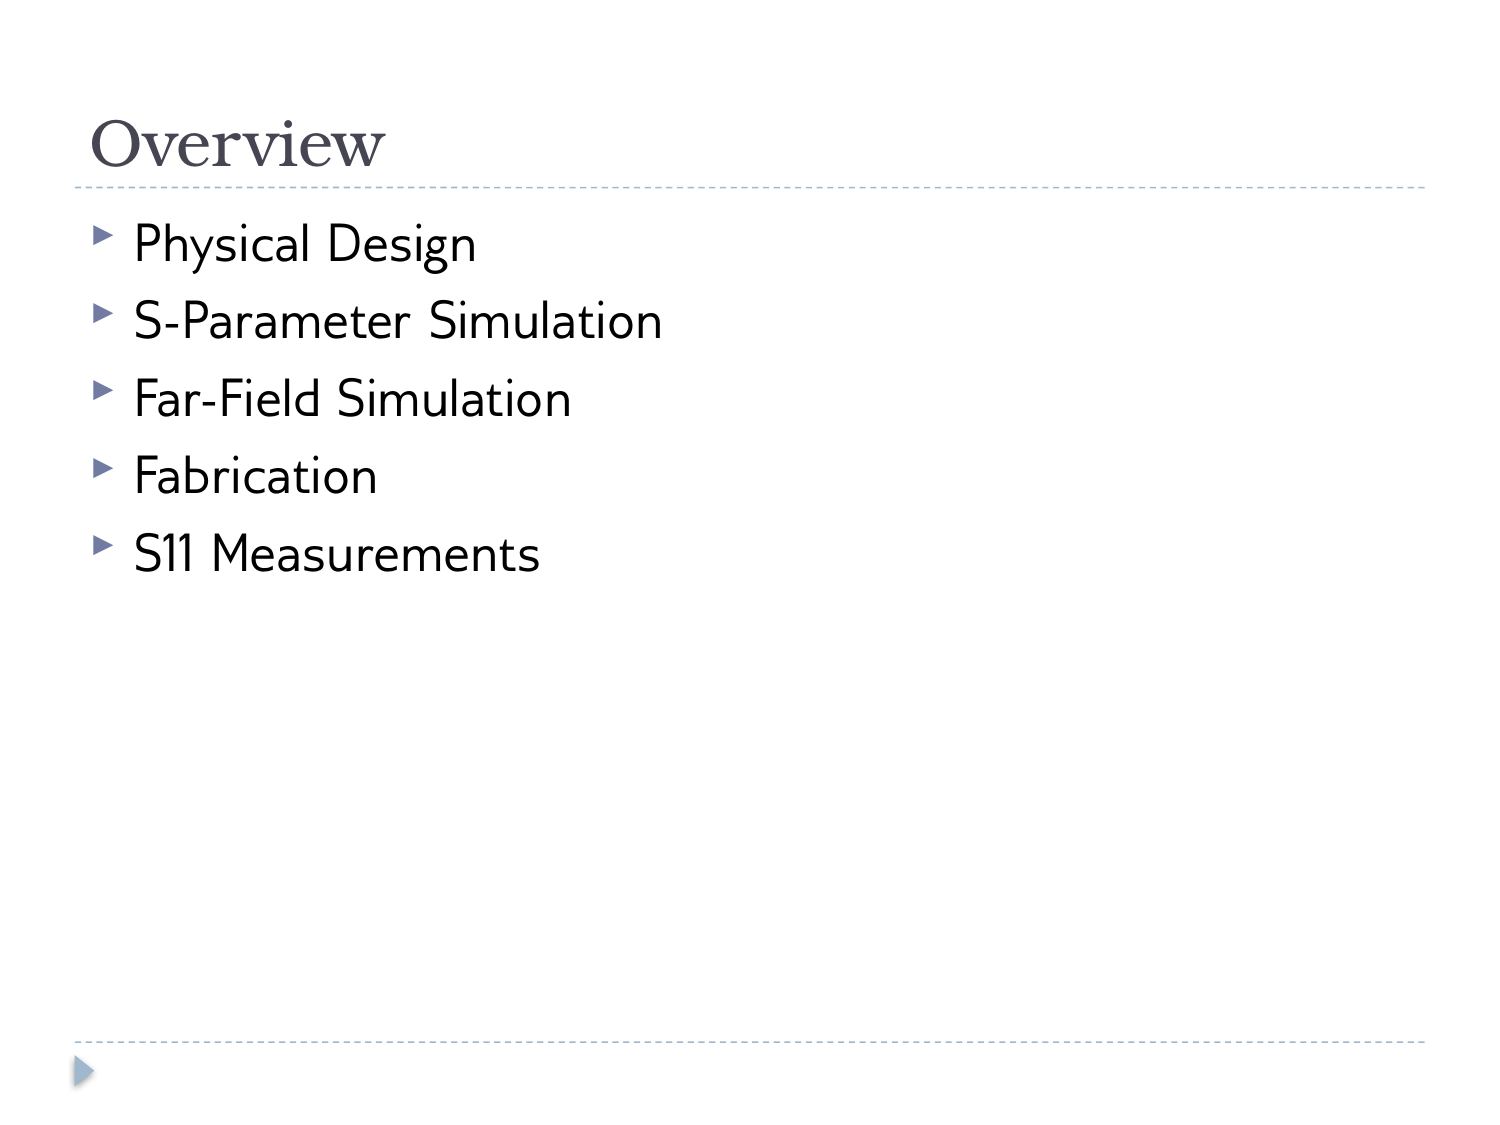

# Overview
Physical Design
S-Parameter Simulation
Far-Field Simulation
Fabrication
S11 Measurements